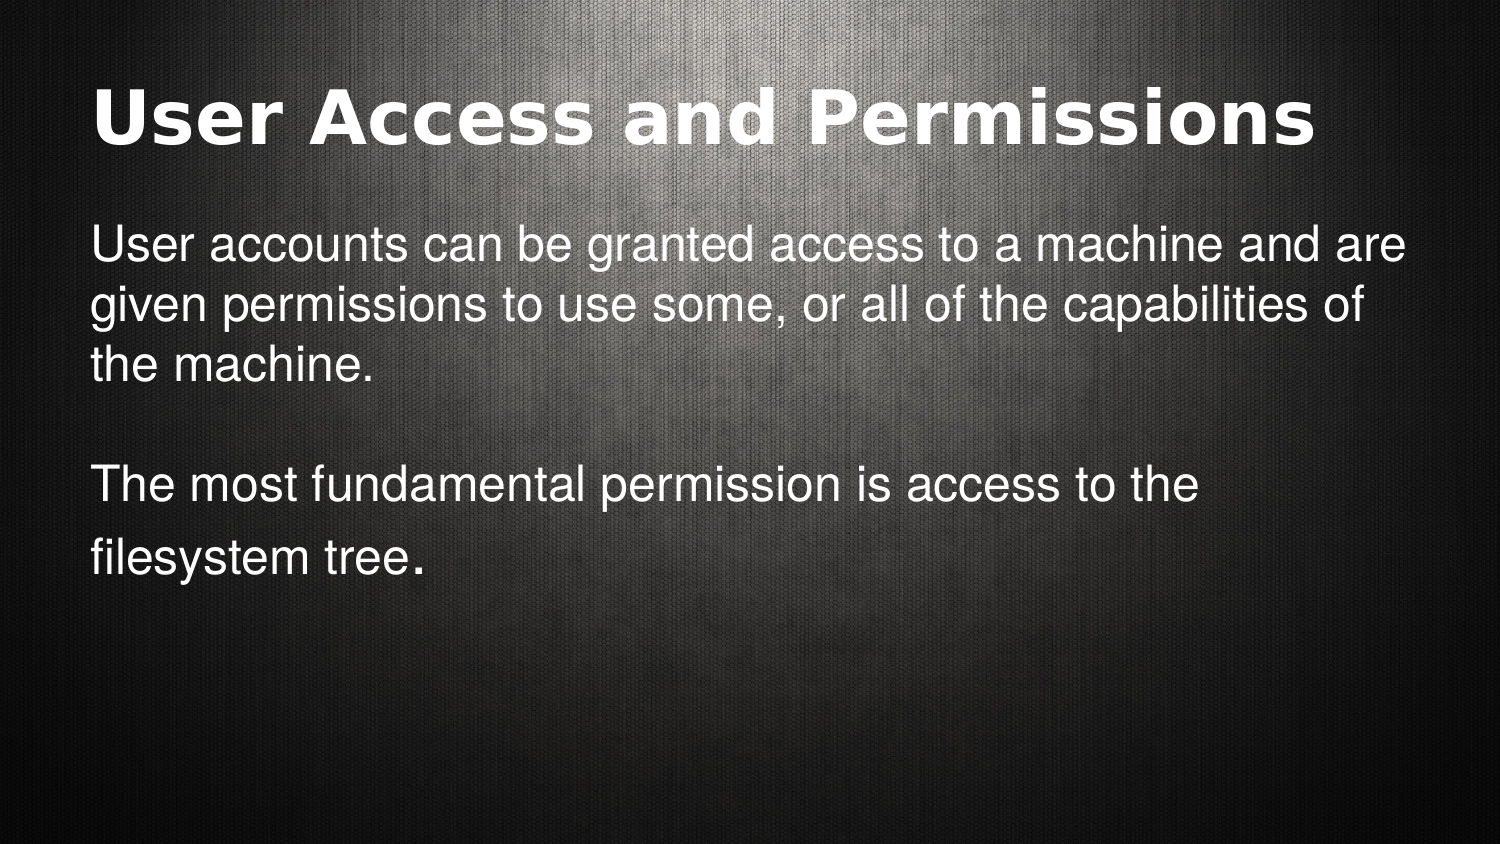

# User Access and Permissions
User accounts can be granted access to a machine and are given permissions to use some, or all of the capabilities of the machine.
The most fundamental permission is access to the filesystem tree.